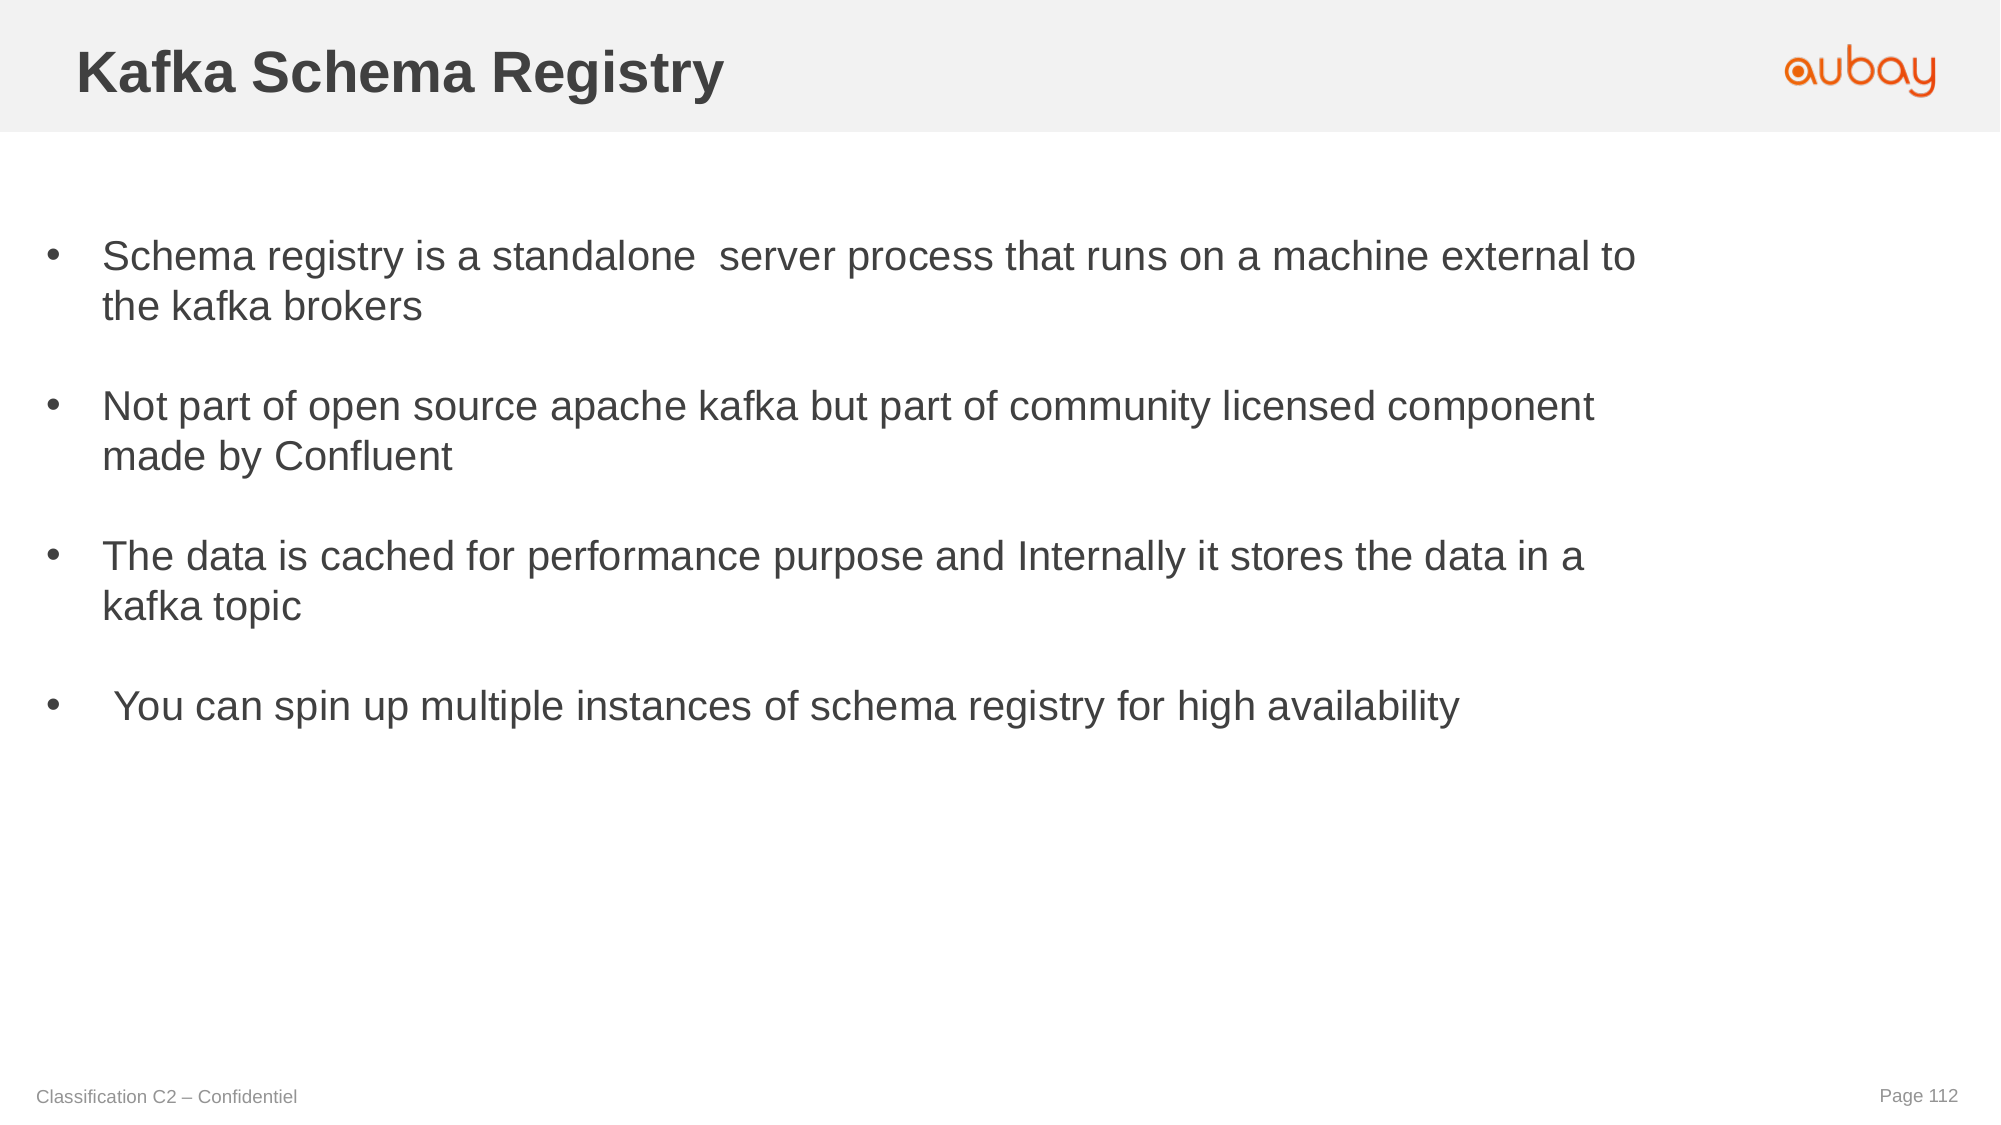

Kafka Schema Registry

Schema registry is a standalone  server process that runs on a machine external to the kafka brokers

Not part of open source apache kafka but part of community licensed component made by Confluent

The data is cached for performance purpose and Internally it stores the data in a kafka topic

 You can spin up multiple instances of schema registry for high availability